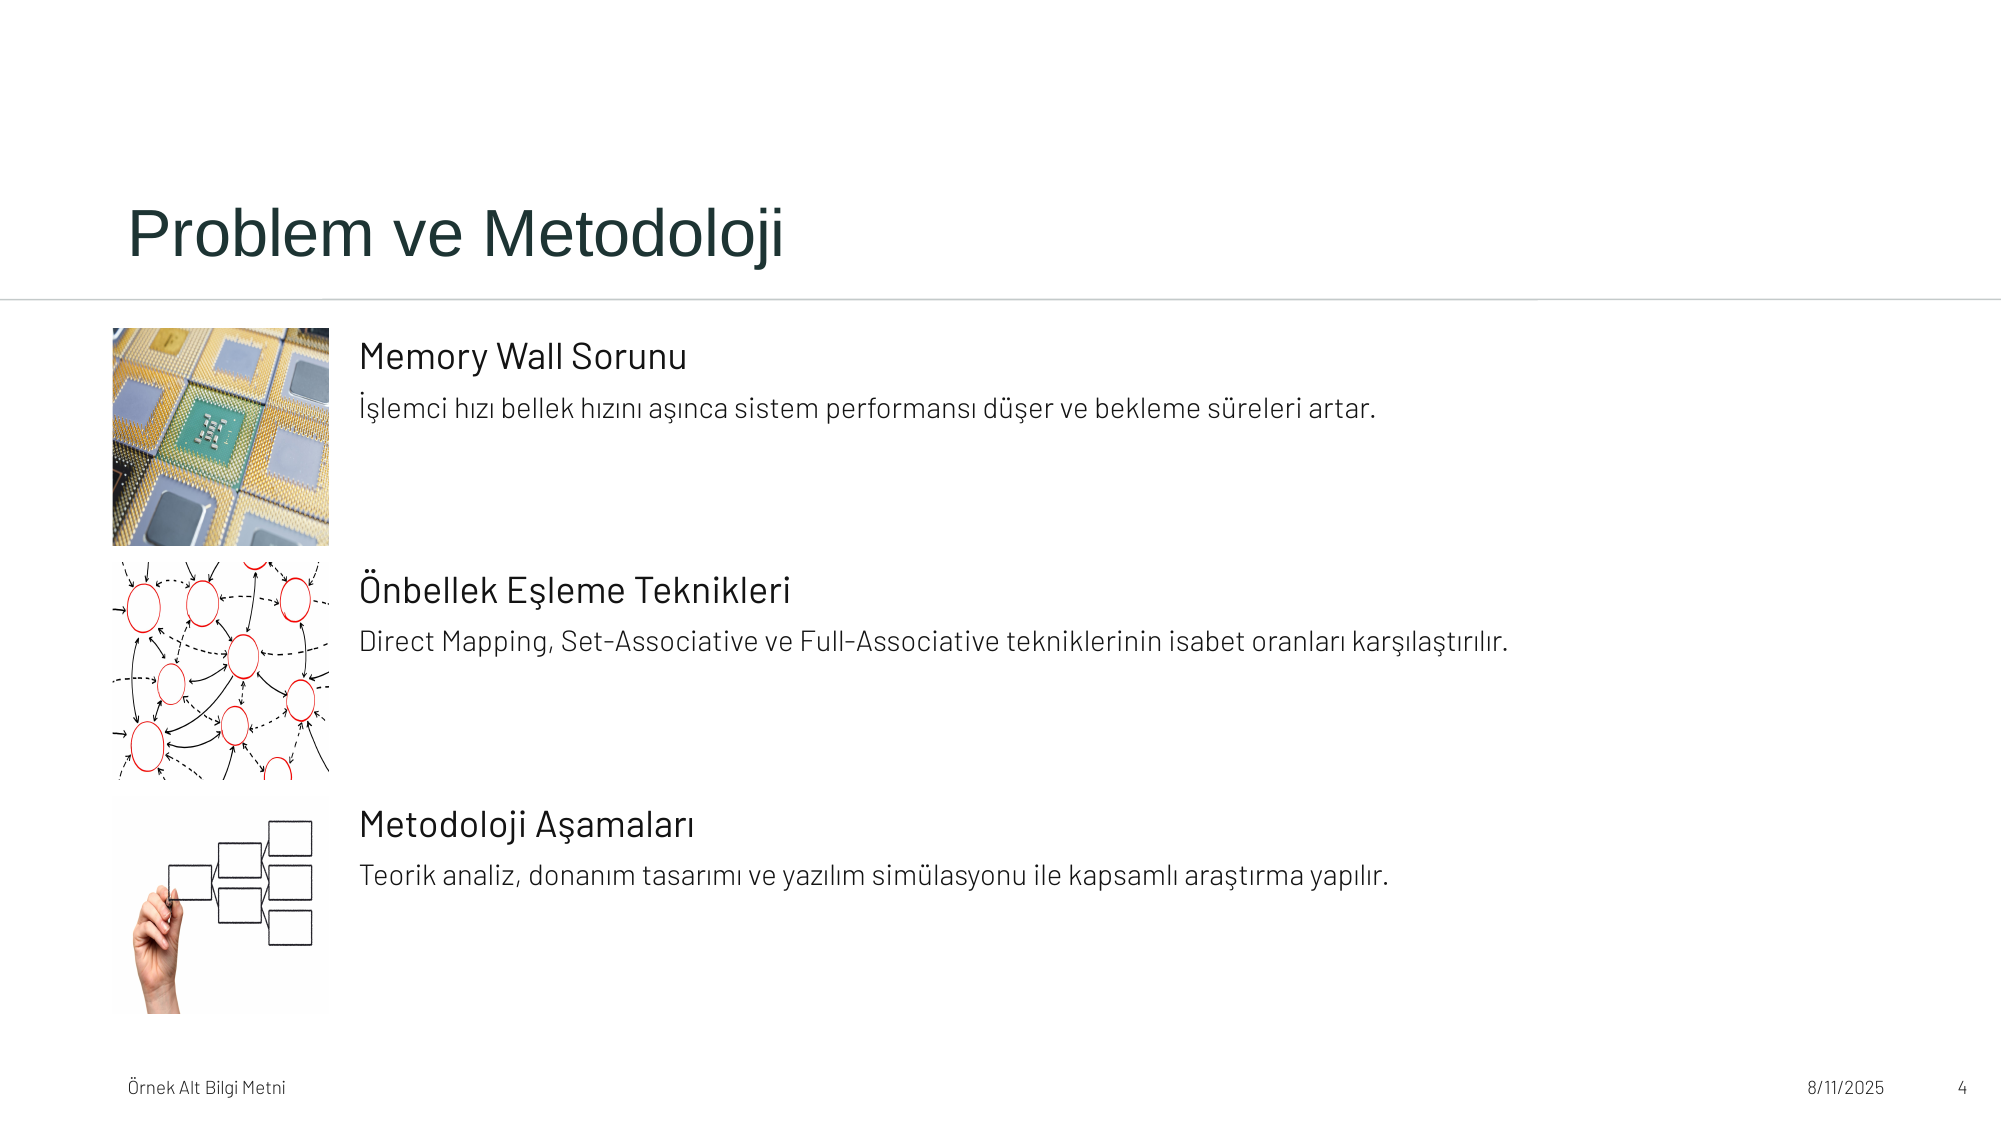

# Problem ve Metodoloji
Memory Wall Sorunu
İşlemci hızı bellek hızını aşınca sistem performansı düşer ve bekleme süreleri artar.
Önbellek Eşleme Teknikleri
Direct Mapping, Set-Associative ve Full-Associative tekniklerinin isabet oranları karşılaştırılır.
Metodoloji Aşamaları
Teorik analiz, donanım tasarımı ve yazılım simülasyonu ile kapsamlı araştırma yapılır.
Örnek Alt Bilgi Metni
8/11/2025
4